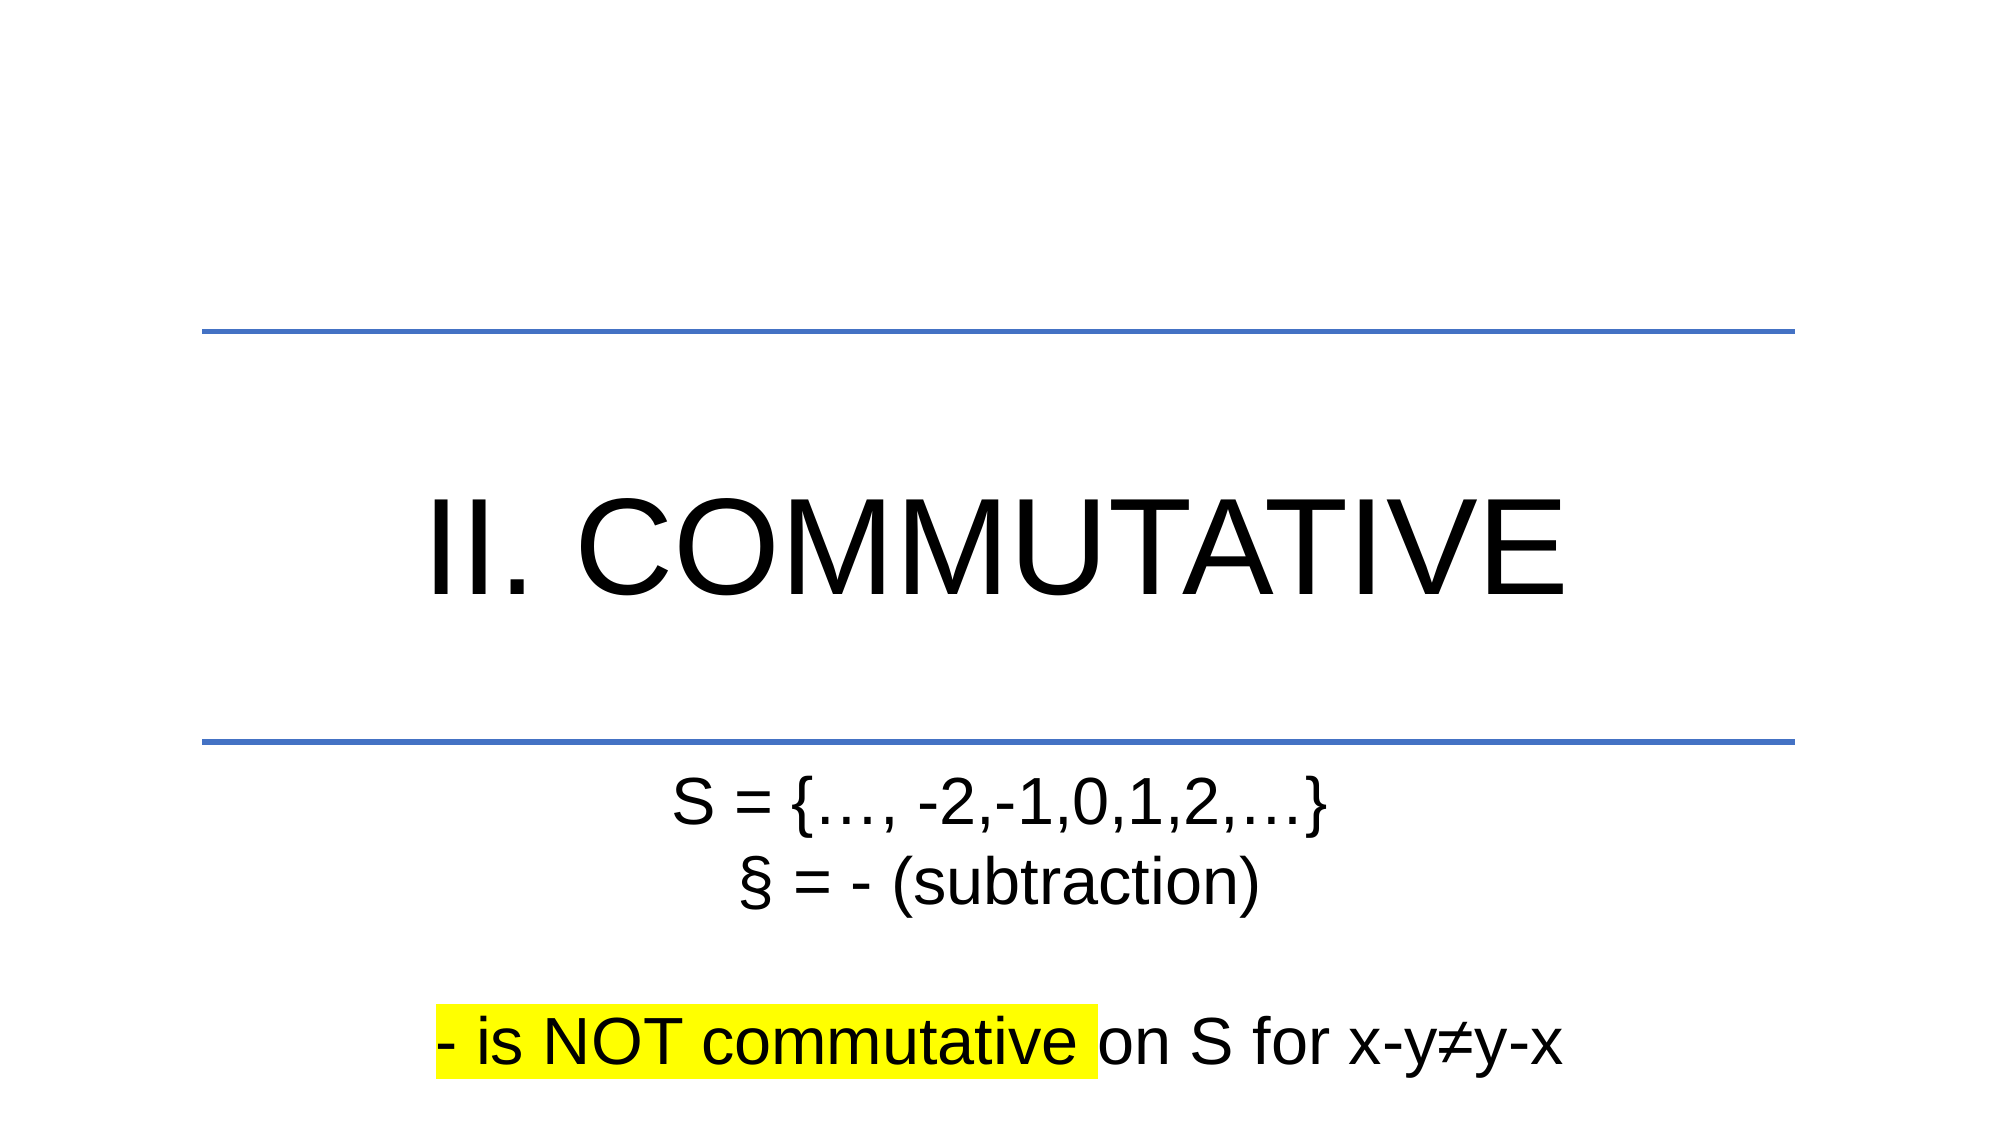

II. Commutative
S = {…, -2,-1,0,1,2,…}
§ = - (subtraction)

- is NOT commutative on S for x-y≠y-x